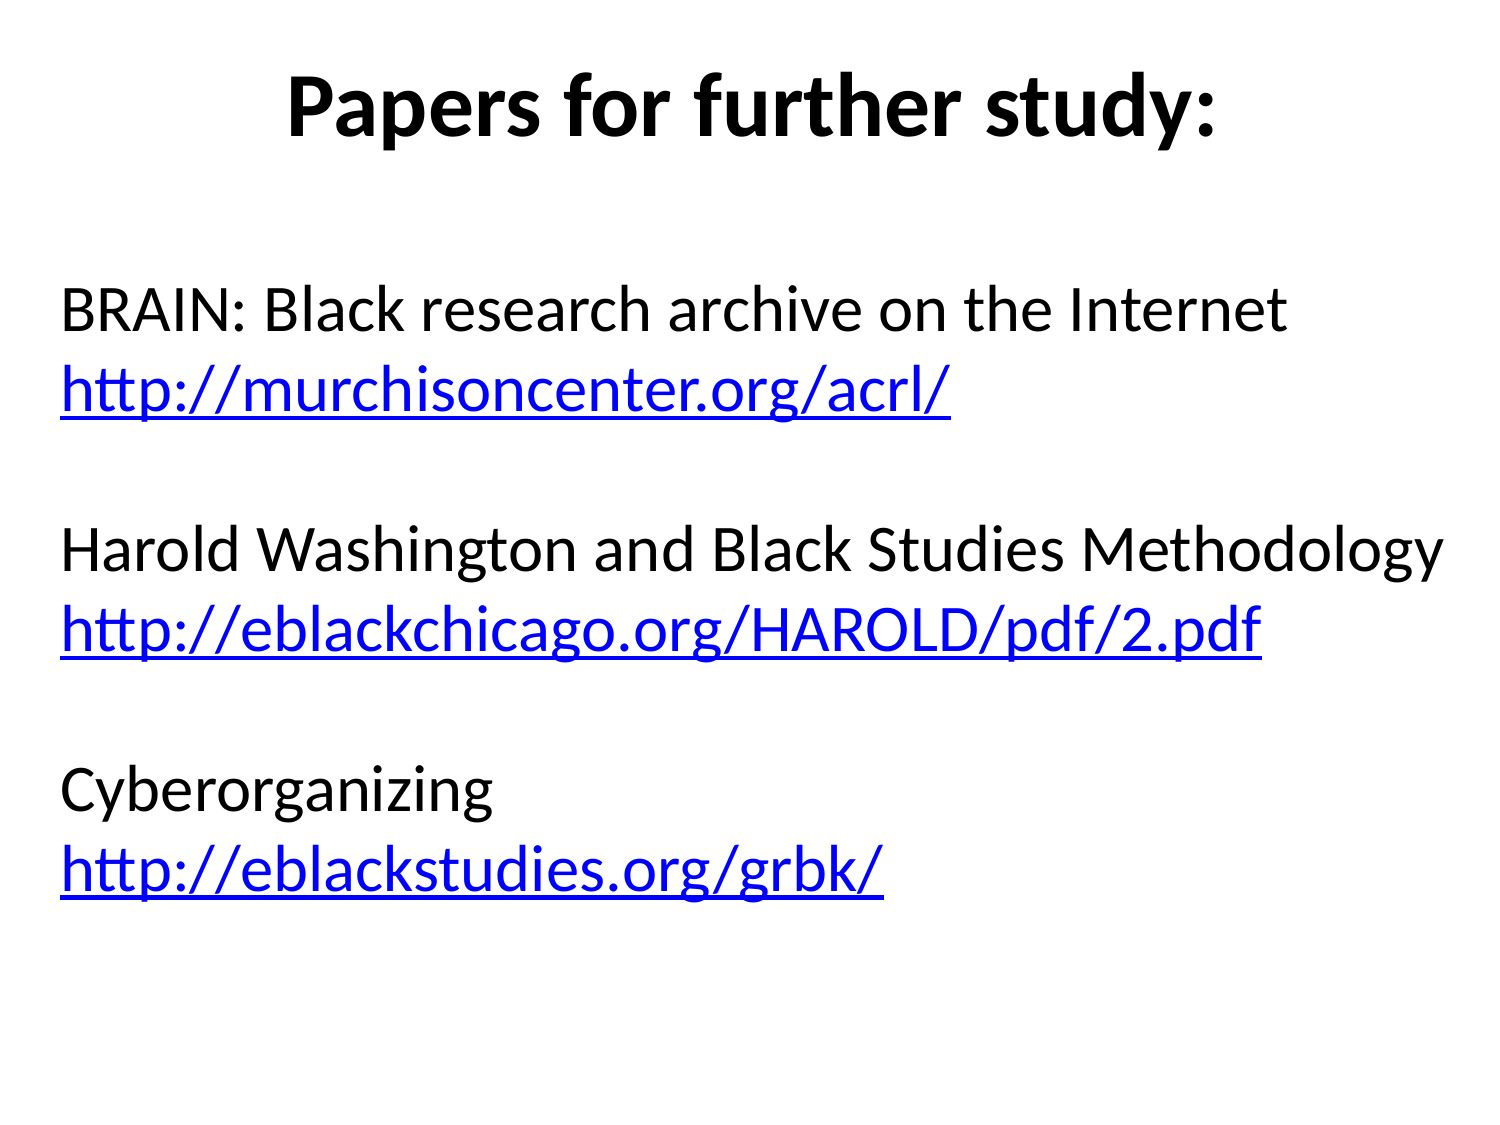

Papers for further study:

BRAIN: Black research archive on the Internet
http://murchisoncenter.org/acrl/

Harold Washington and Black Studies Methodology
http://eblackchicago.org/HAROLD/pdf/2.pdf

Cyberorganizing
http://eblackstudies.org/grbk/